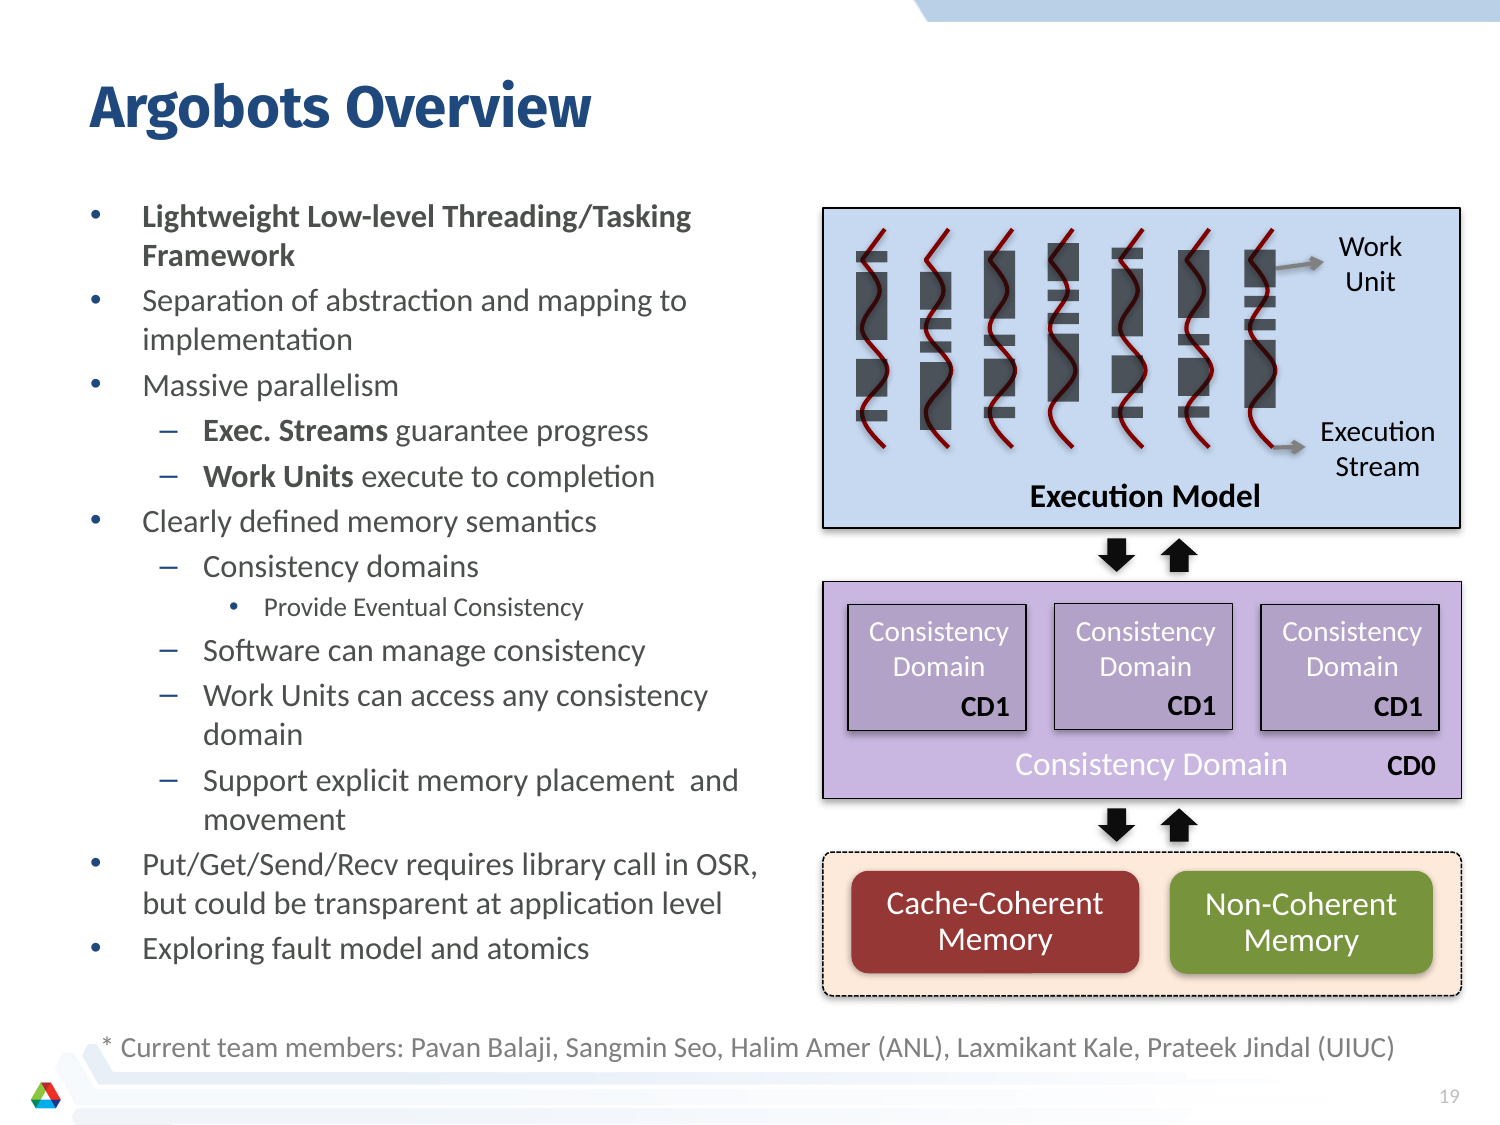

# Argobots Overview
Lightweight Low-level Threading/Tasking Framework
Separation of abstraction and mapping to implementation
Massive parallelism
Exec. Streams guarantee progress
Work Units execute to completion
Clearly defined memory semantics
Consistency domains
Provide Eventual Consistency
Software can manage consistency
Work Units can access any consistency domain
Support explicit memory placement  and movement
Put/Get/Send/Recv requires library call in OSR, but could be transparent at application level
Exploring fault model and atomics

Work
Unit

Execution
Stream
Execution Model

Consistency
Domain
CD1

Consistency
Domain
CD1

Consistency
Domain
CD1
Consistency Domain
CD0

Cache-Coherent
Memory
Non-Coherent
Memory
* Current team members: Pavan Balaji, Sangmin Seo, Halim Amer (ANL), Laxmikant Kale, Prateek Jindal (UIUC)
19